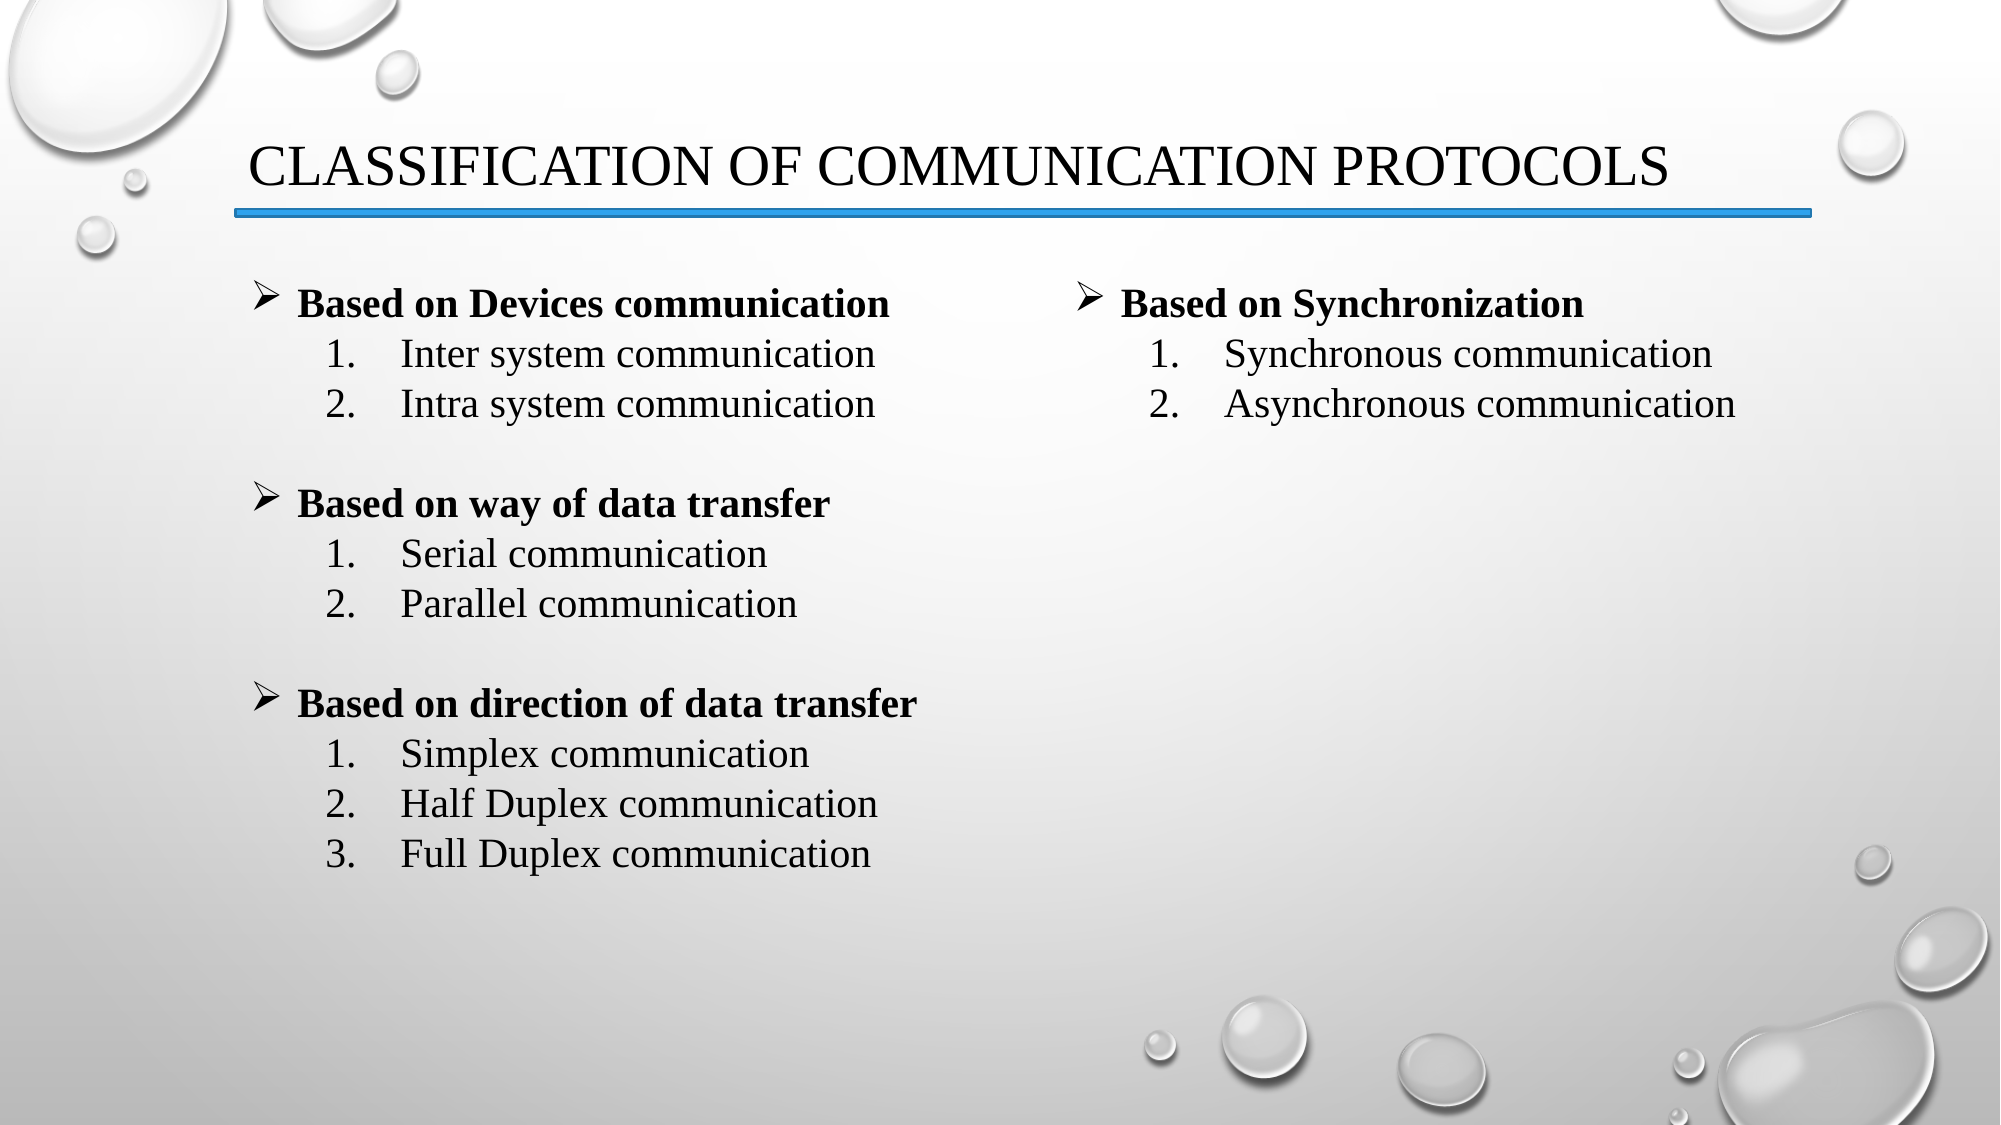

# CLASSIFICATION OF COMMUNICATION PROTOCOLS

Based on Devices communication
Inter system communication
Intra system communication

Based on way of data transfer
Serial communication
Parallel communication

Based on direction of data transfer
Simplex communication
Half Duplex communication
Full Duplex communication
Based on Synchronization
Synchronous communication
Asynchronous communication